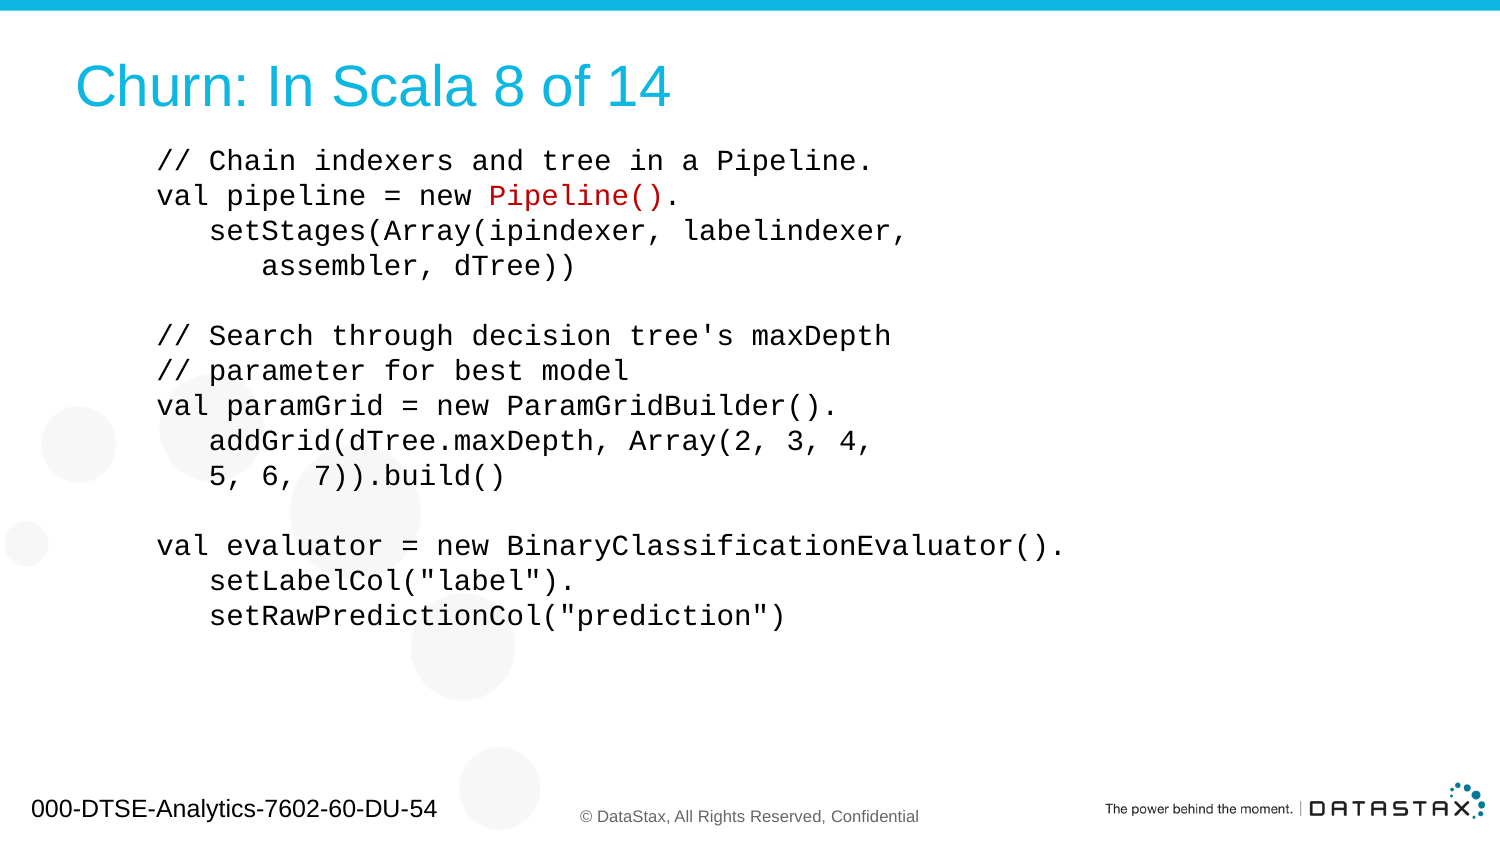

# Churn: In Scala 8 of 14
      // Chain indexers and tree in a Pipeline.
      val pipeline = new Pipeline().
         setStages(Array(ipindexer, labelindexer,
            assembler, dTree))

      // Search through decision tree's maxDepth
      // parameter for best model
      val paramGrid = new ParamGridBuilder().
         addGrid(dTree.maxDepth, Array(2, 3, 4,
         5, 6, 7)).build()

      val evaluator = new BinaryClassificationEvaluator().
         setLabelCol("label").
         setRawPredictionCol("prediction")

000-DTSE-Analytics-7602-60-DU-54